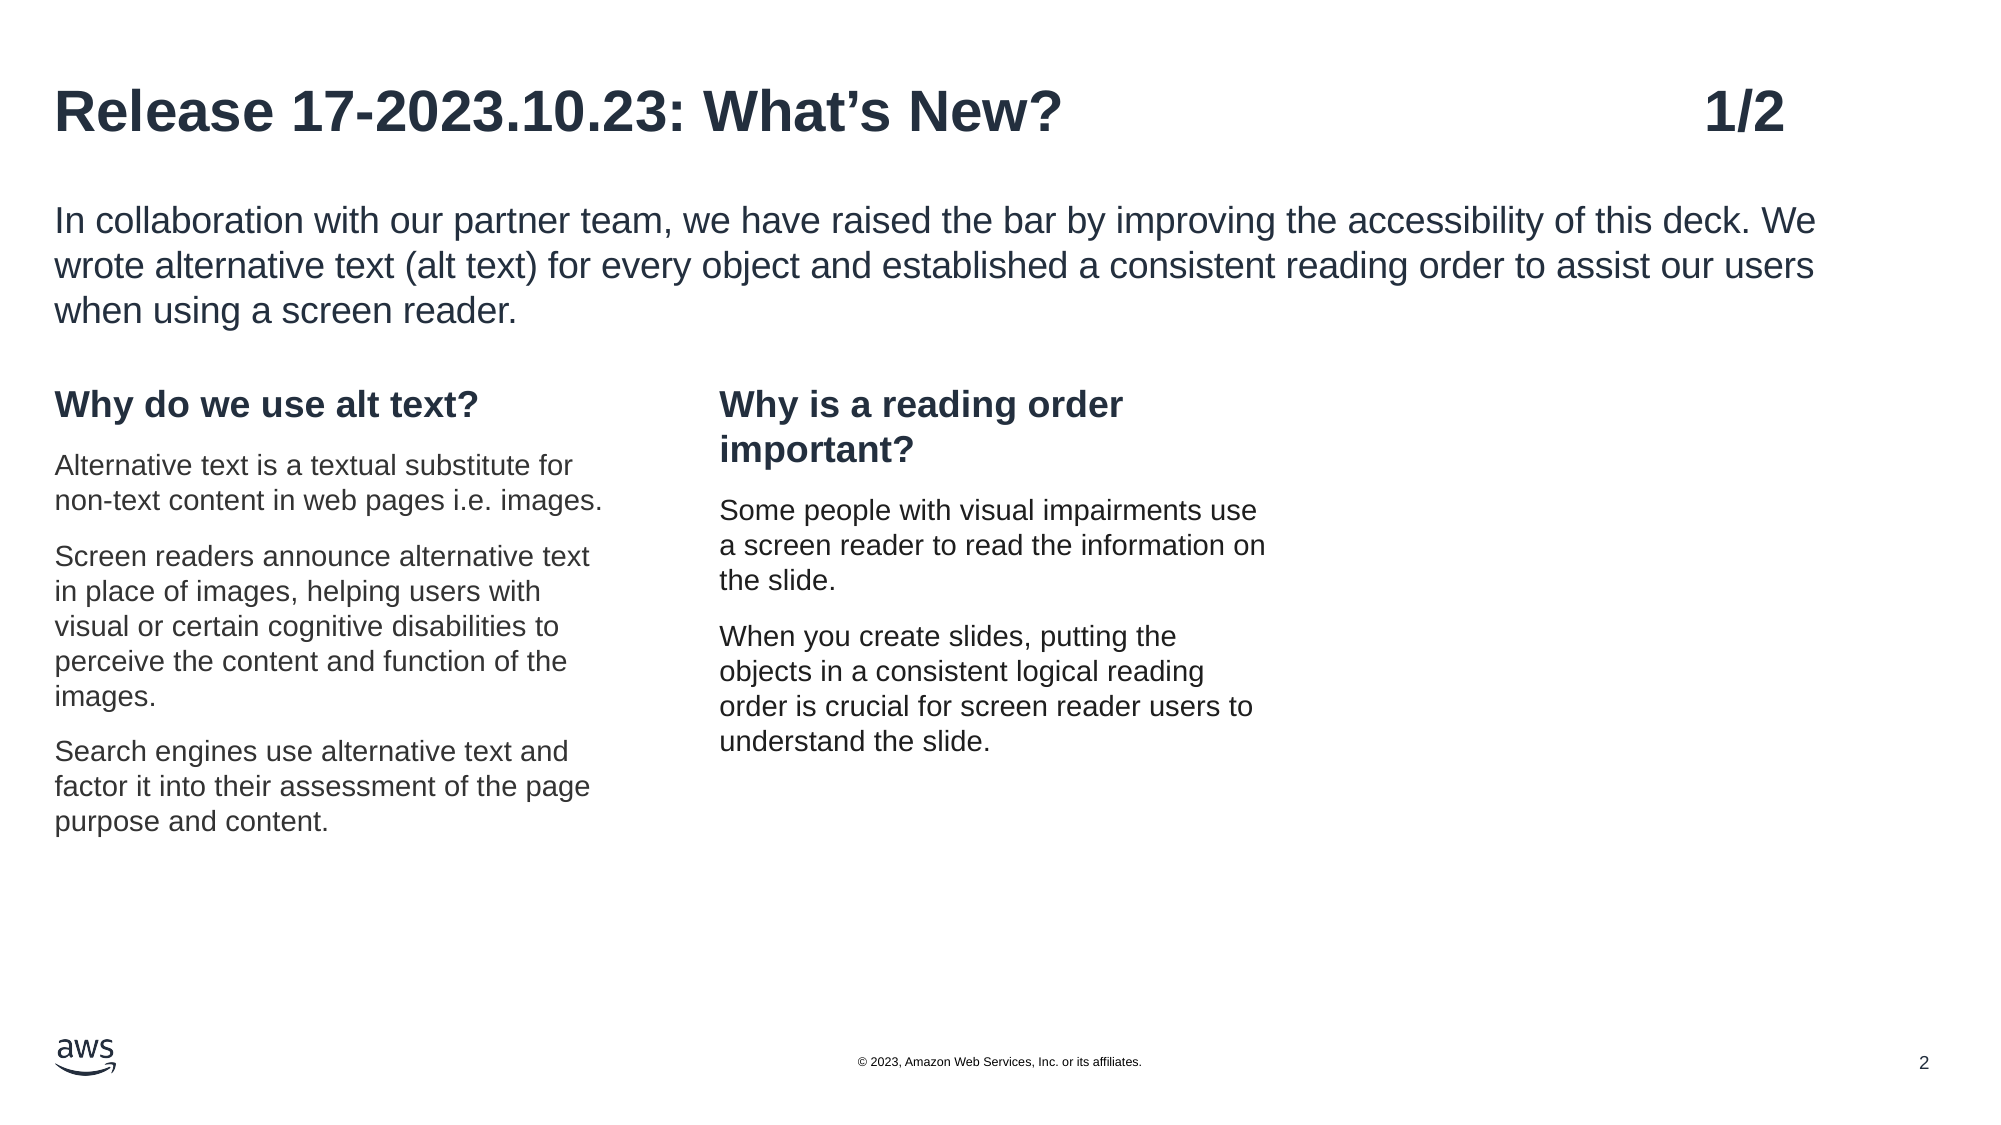

# Release 17-2023.10.23: What’s New?	1/2
In collaboration with our partner team, we have raised the bar by improving the accessibility of this deck. We wrote alternative text (alt text) for every object and established a consistent reading order to assist our users when using a screen reader.

Why do we use alt text?
Alternative text is a textual substitute for non-text content in web pages i.e. images.
Screen readers announce alternative text in place of images, helping users with visual or certain cognitive disabilities to perceive the content and function of the images.
Search engines use alternative text and factor it into their assessment of the page purpose and content.

Why is a reading order important?
Some people with visual impairments use a screen reader to read the information on the slide.
When you create slides, putting the objects in a consistent logical reading order is crucial for screen reader users to understand the slide.
© 2023, Amazon Web Services, Inc. or its affiliates.
2